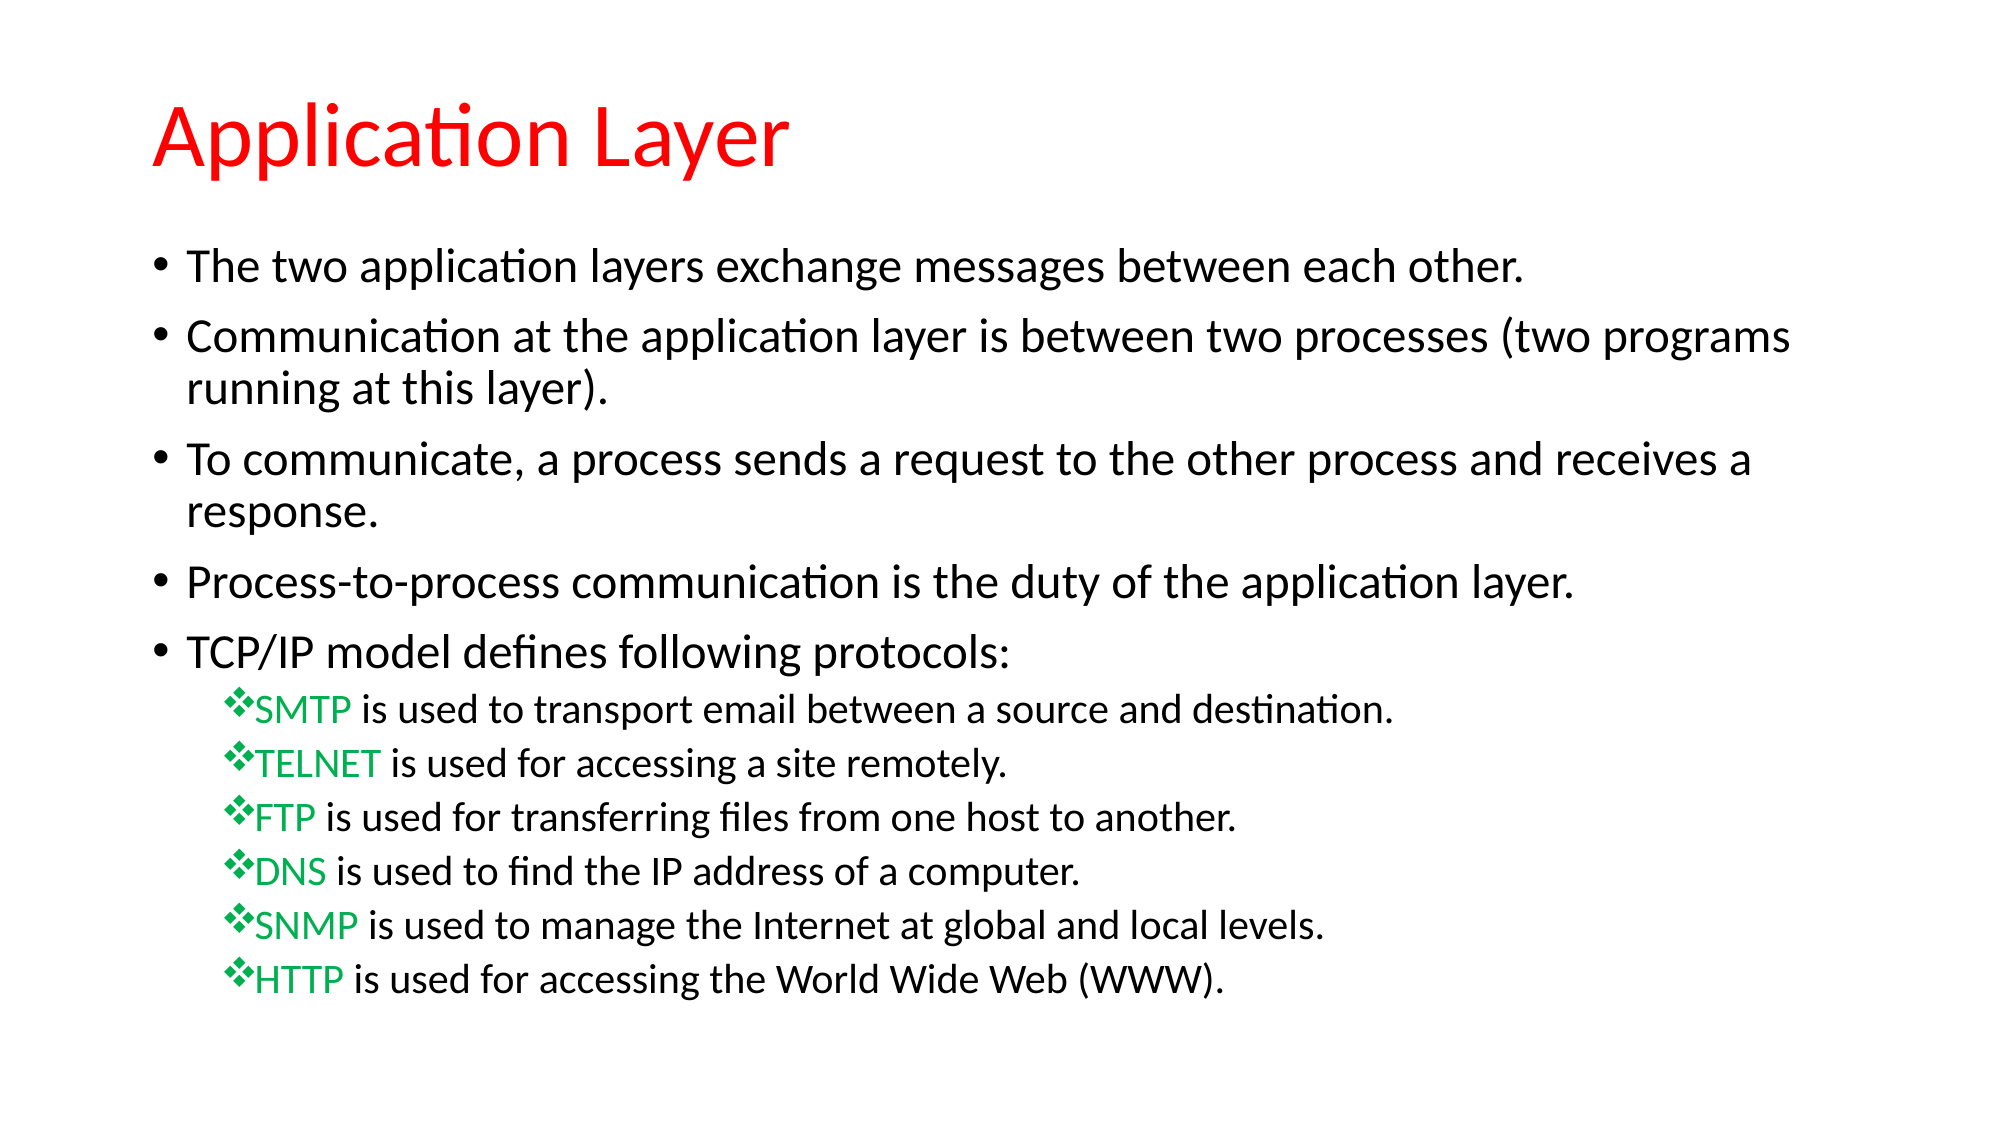

# Application Layer
The two application layers exchange messages between each other.
Communication at the application layer is between two processes (two programs running at this layer).
To communicate, a process sends a request to the other process and receives a response.
Process-to-process communication is the duty of the application layer.
TCP/IP model defines following protocols:
SMTP is used to transport email between a source and destination.
TELNET is used for accessing a site remotely.
FTP is used for transferring files from one host to another.
DNS is used to find the IP address of a computer.
SNMP is used to manage the Internet at global and local levels.
HTTP is used for accessing the World Wide Web (WWW).